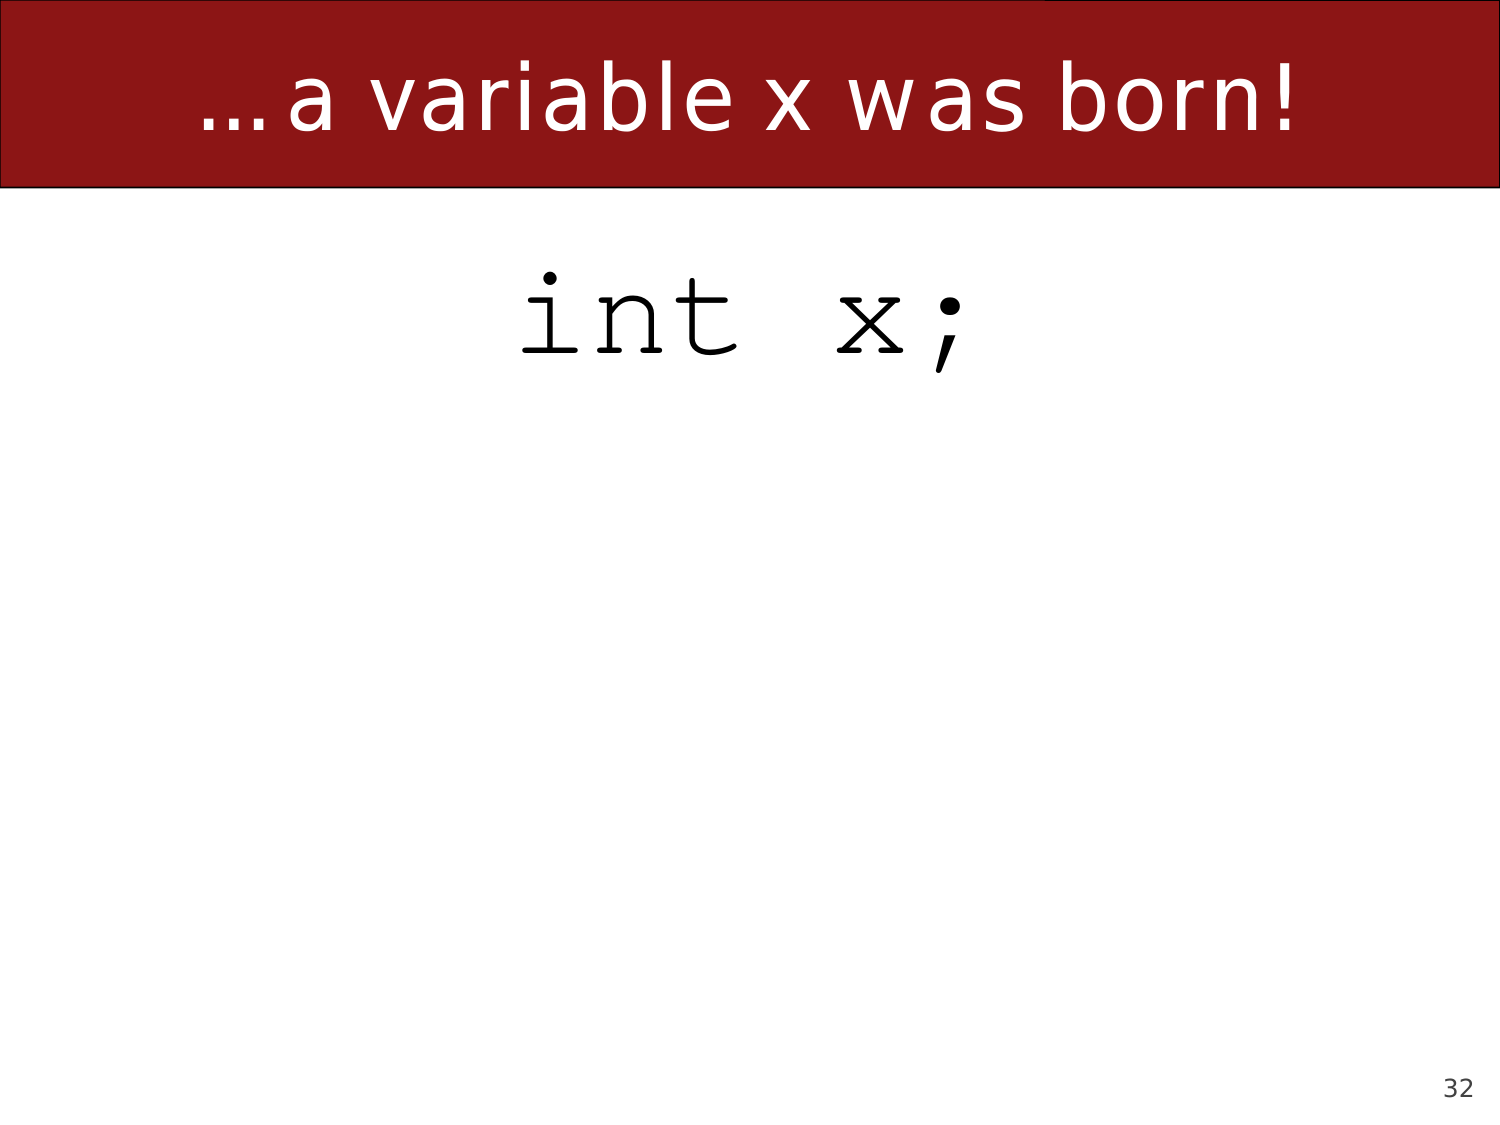

# …a variable x was born!
int x;